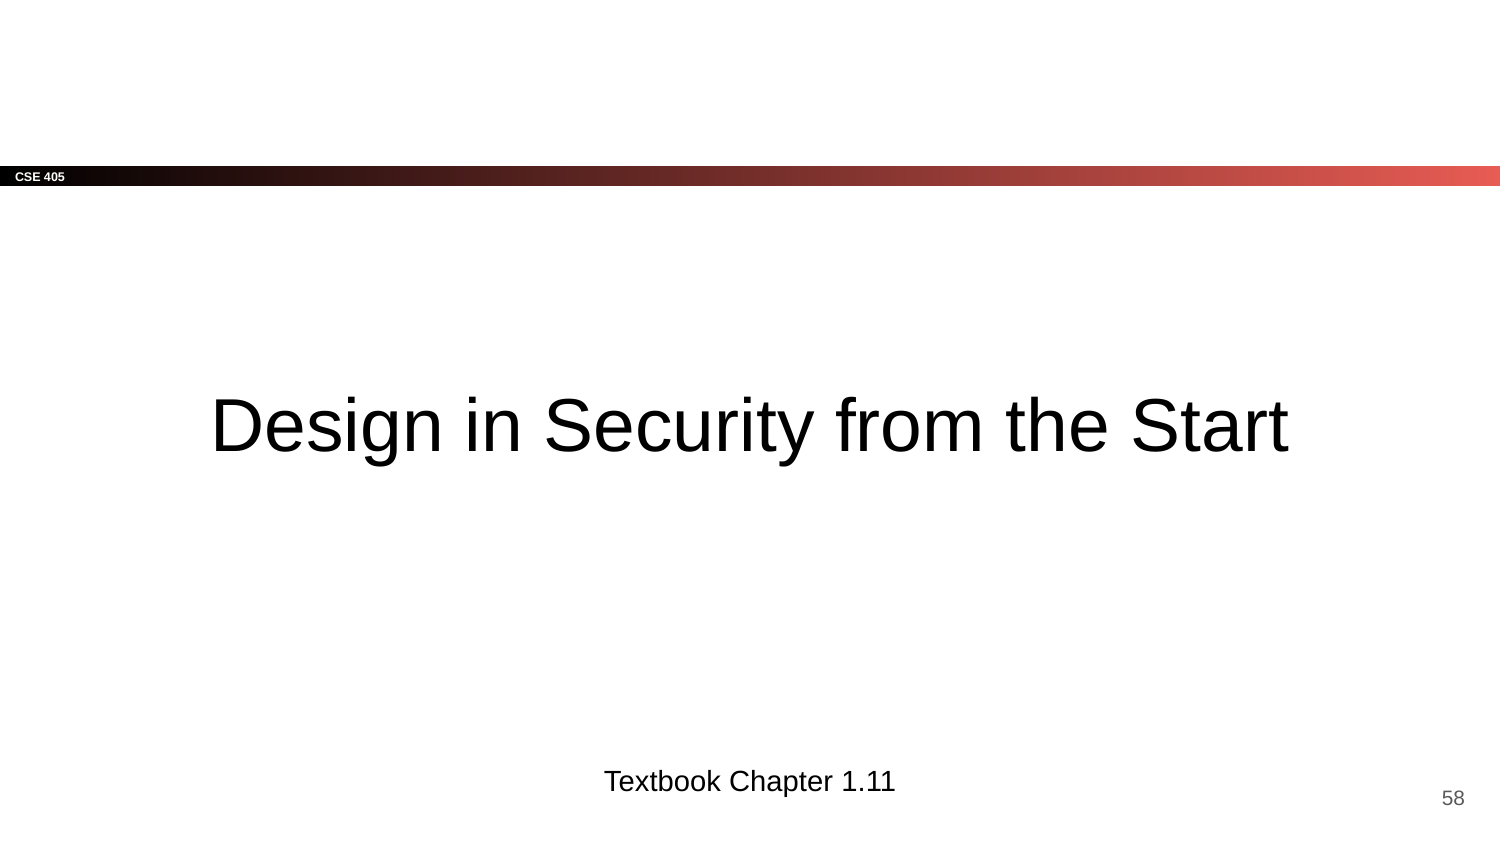

# Design in Security from the Start
Textbook Chapter 1.11
58